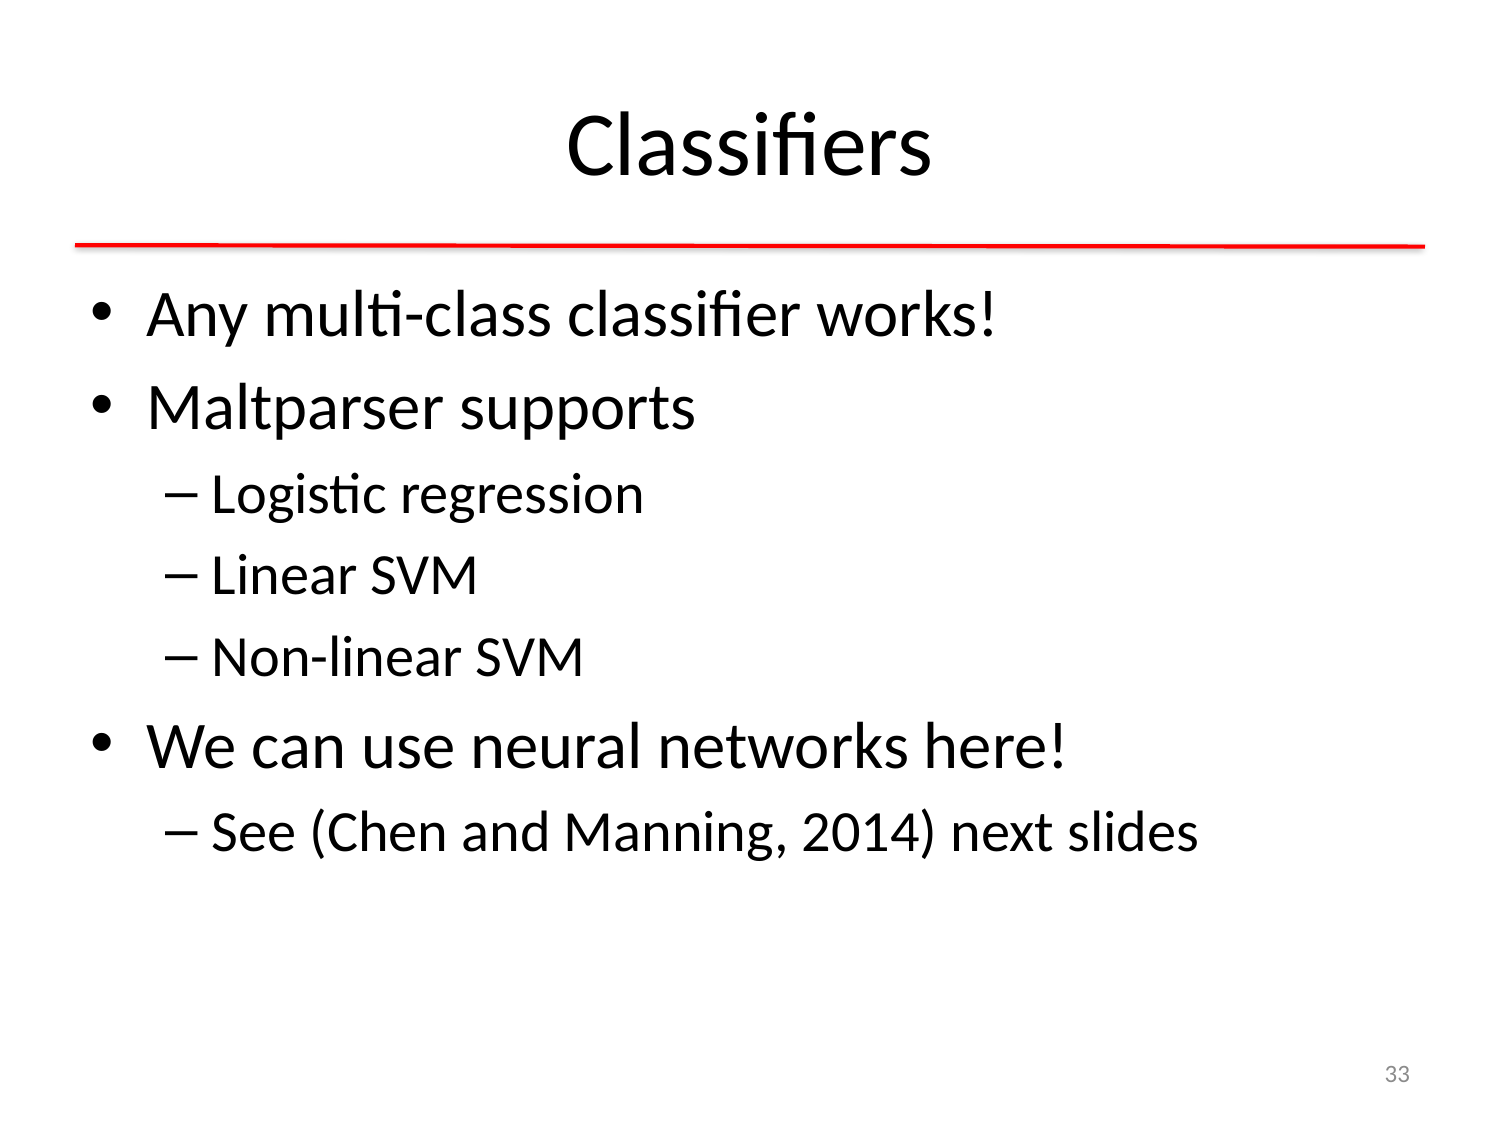

# Classifiers
Any multi-class classifier works!
Maltparser supports
Logistic regression
Linear SVM
Non-linear SVM
We can use neural networks here!
See (Chen and Manning, 2014) next slides

33